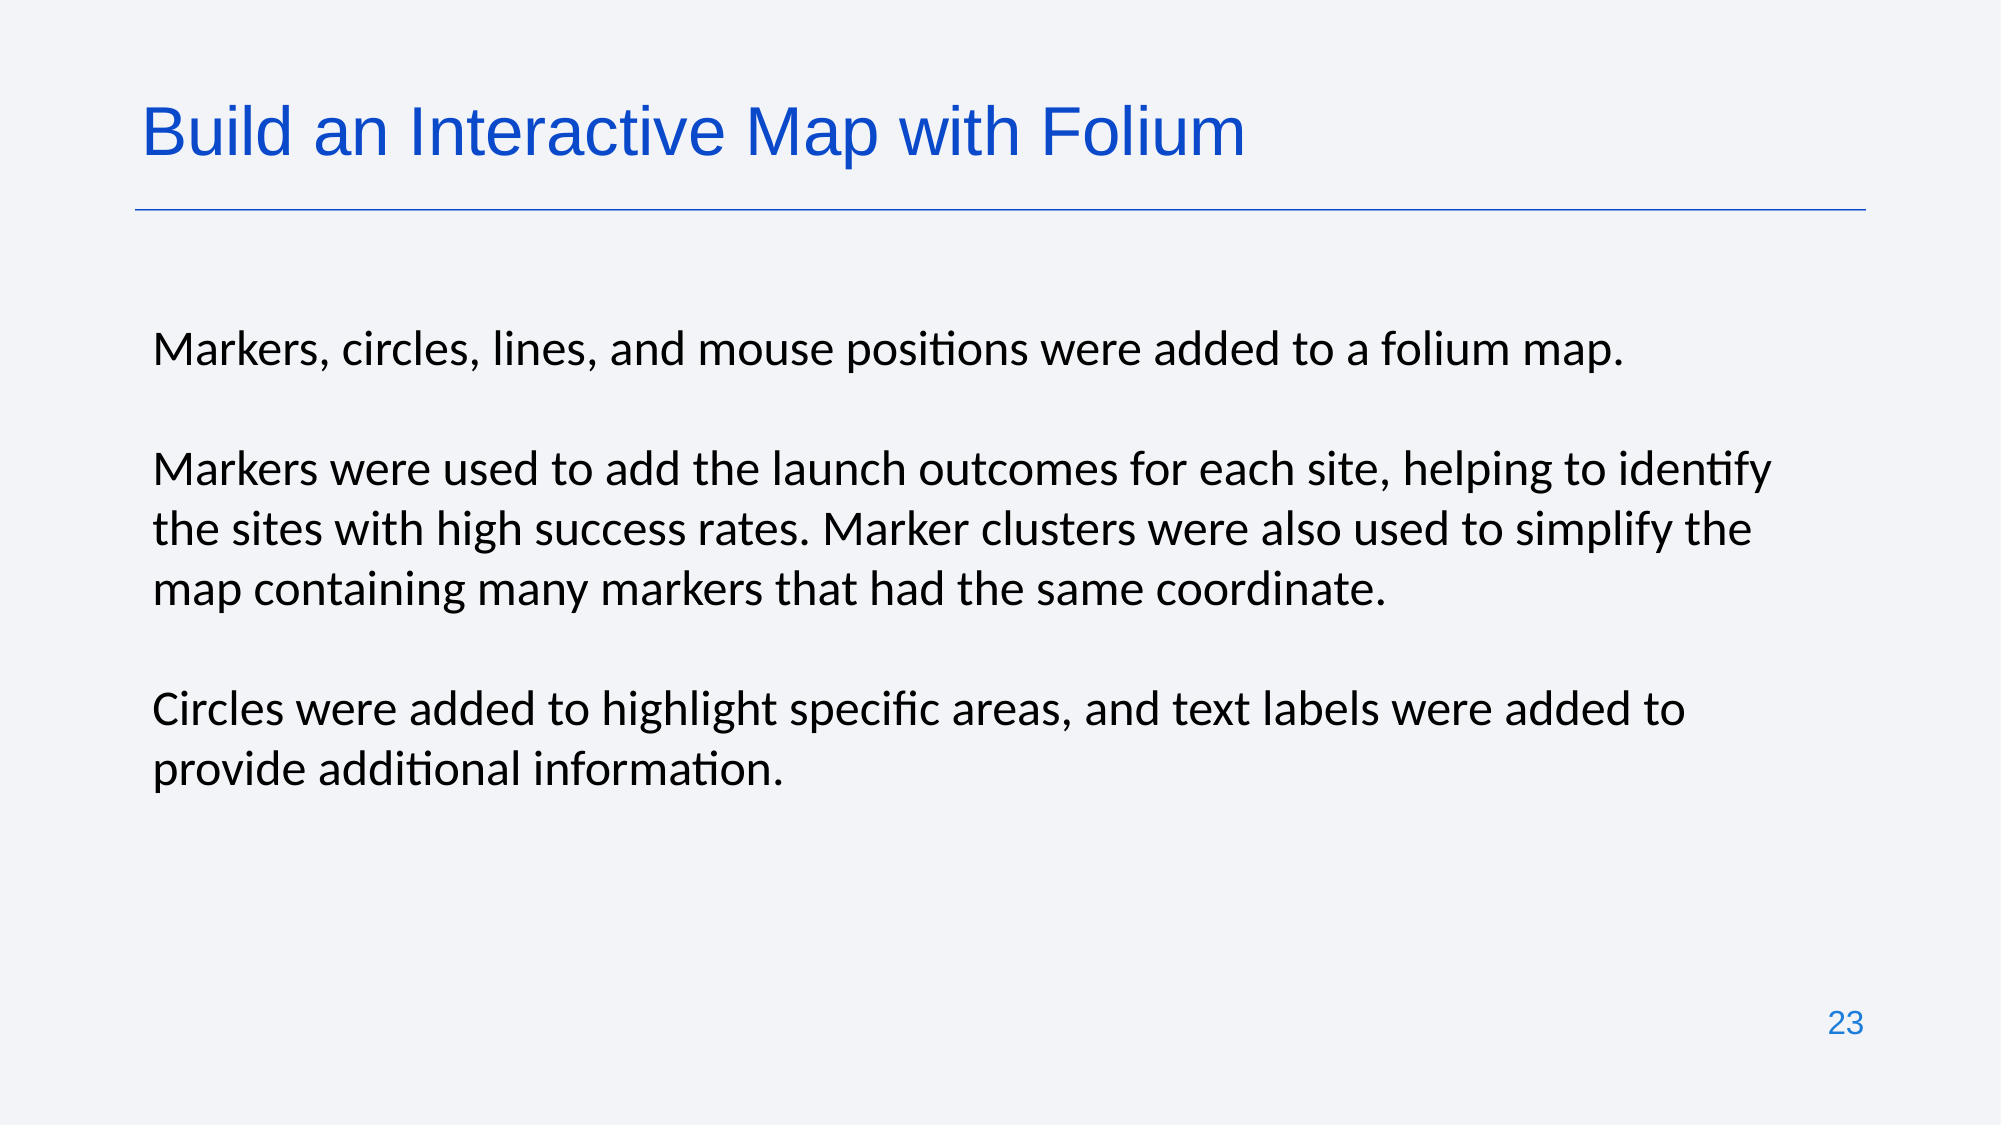

Build an Interactive Map with Folium
Markers, circles, lines, and mouse positions were added to a folium map.

Markers were used to add the launch outcomes for each site, helping to identify the sites with high success rates. Marker clusters were also used to simplify the map containing many markers that had the same coordinate.

Circles were added to highlight specific areas, and text labels were added to provide additional information.

23